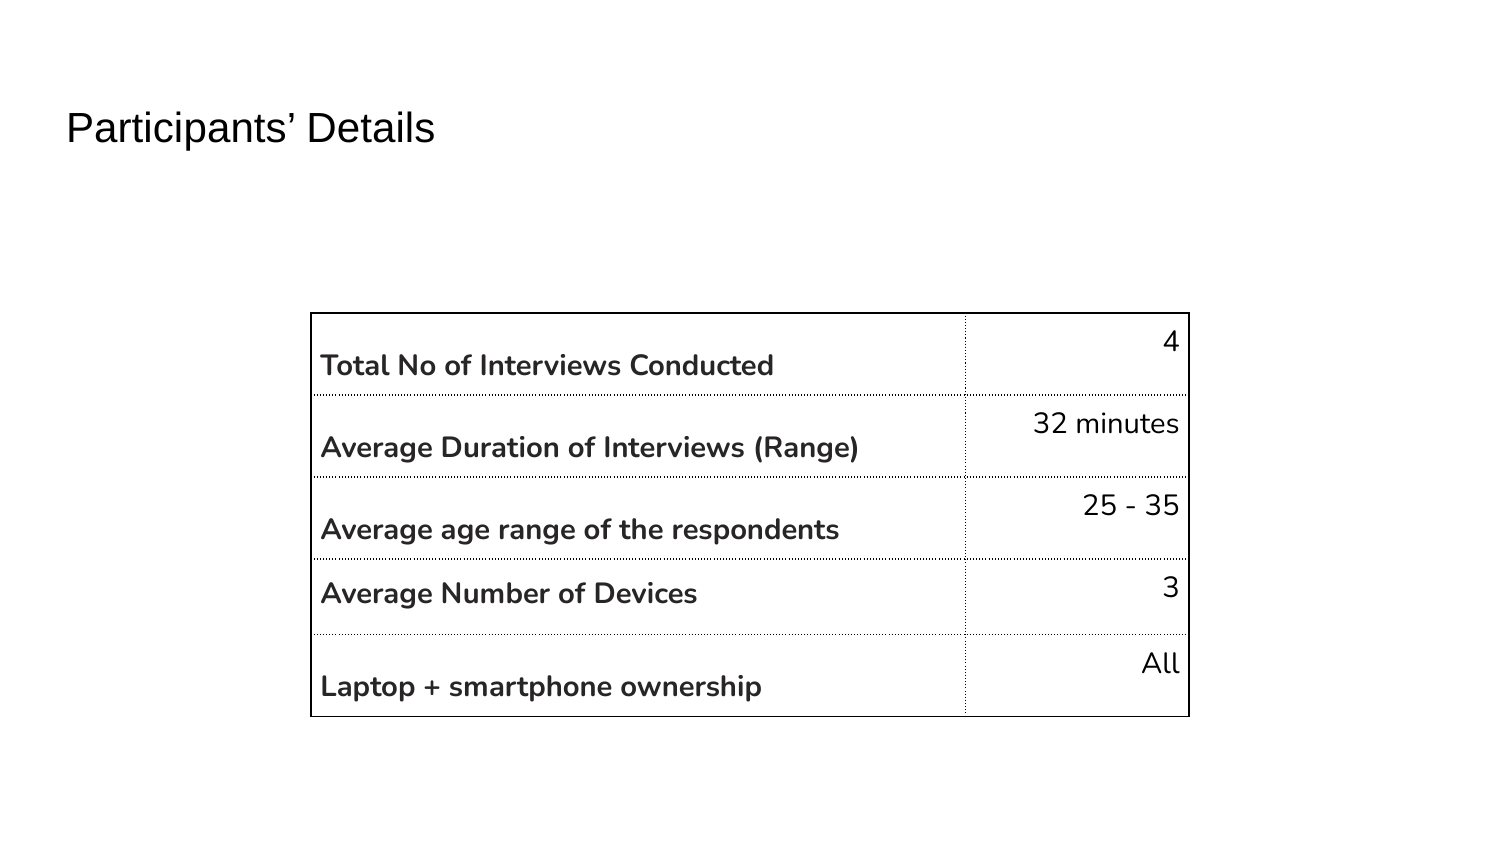

# Participants’ Details

| Total No of Interviews Conducted | 4 |
| --- | --- |
| Average Duration of Interviews (Range) | 32 minutes |
| Average age range of the respondents | 25 - 35 |
| Average Number of Devices | 3 |
| Laptop + smartphone ownership | All |